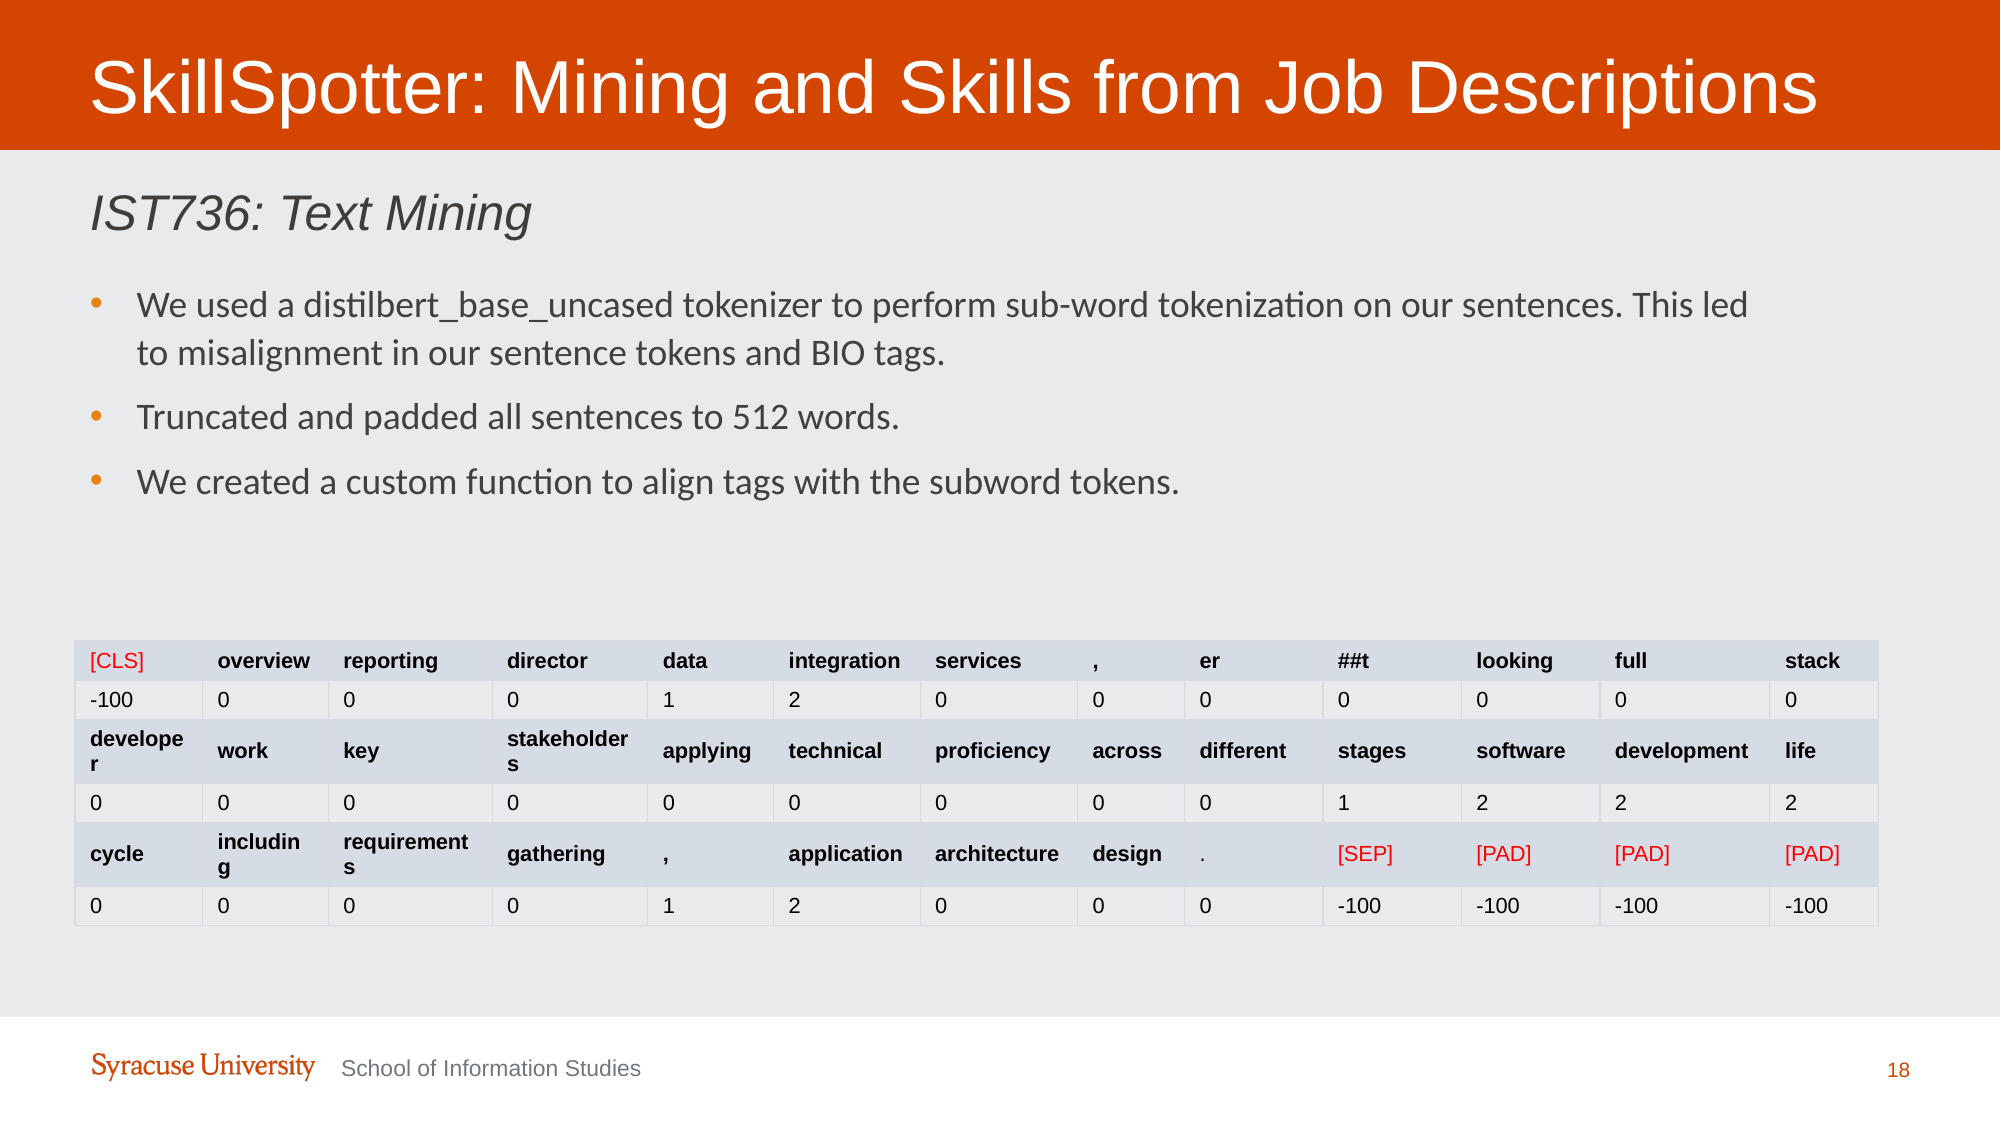

# SkillSpotter: Mining and Skills from Job Descriptions
IST736: Text Mining

We used a distilbert_base_uncased tokenizer to perform sub-word tokenization on our sentences. This led to misalignment in our sentence tokens and BIO tags.​
Truncated and padded all sentences to 512 words.​
We created a custom function to align tags with the subword tokens.​
| [CLS]​ | overview​ | reporting​ | director​ | data​ | integration​ | services​ | ,​ | er​ | ##t​ | looking​ | full​ | stack​ |
| --- | --- | --- | --- | --- | --- | --- | --- | --- | --- | --- | --- | --- |
| -100​ | 0​ | 0​ | 0​ | 1​ | 2​ | 0​ | 0​ | 0​ | 0​ | 0​ | 0​ | 0​ |
| developer​ | work​ | key​ | stakeholders​ | applying​ | technical​ | proficiency​ | across​ | different​ | stages​ | software​ | development​ | life​ |
| 0​ | 0​ | 0​ | 0​ | 0​ | 0​ | 0​ | 0​ | 0​ | 1​ | 2​ | 2​ | 2​ |
| cycle​ | including​ | requirements​ | gathering​ | ,​ | application​ | architecture​ | design​ | .​ | [SEP]​ | [PAD]​ | [PAD]​ | [PAD]​ |
| 0​ | 0​ | 0​ | 0​ | 1​ | 2​ | 0​ | 0​ | 0​ | -100​ | -100​ | -100​ | -100​ |
18
School of Information Studies